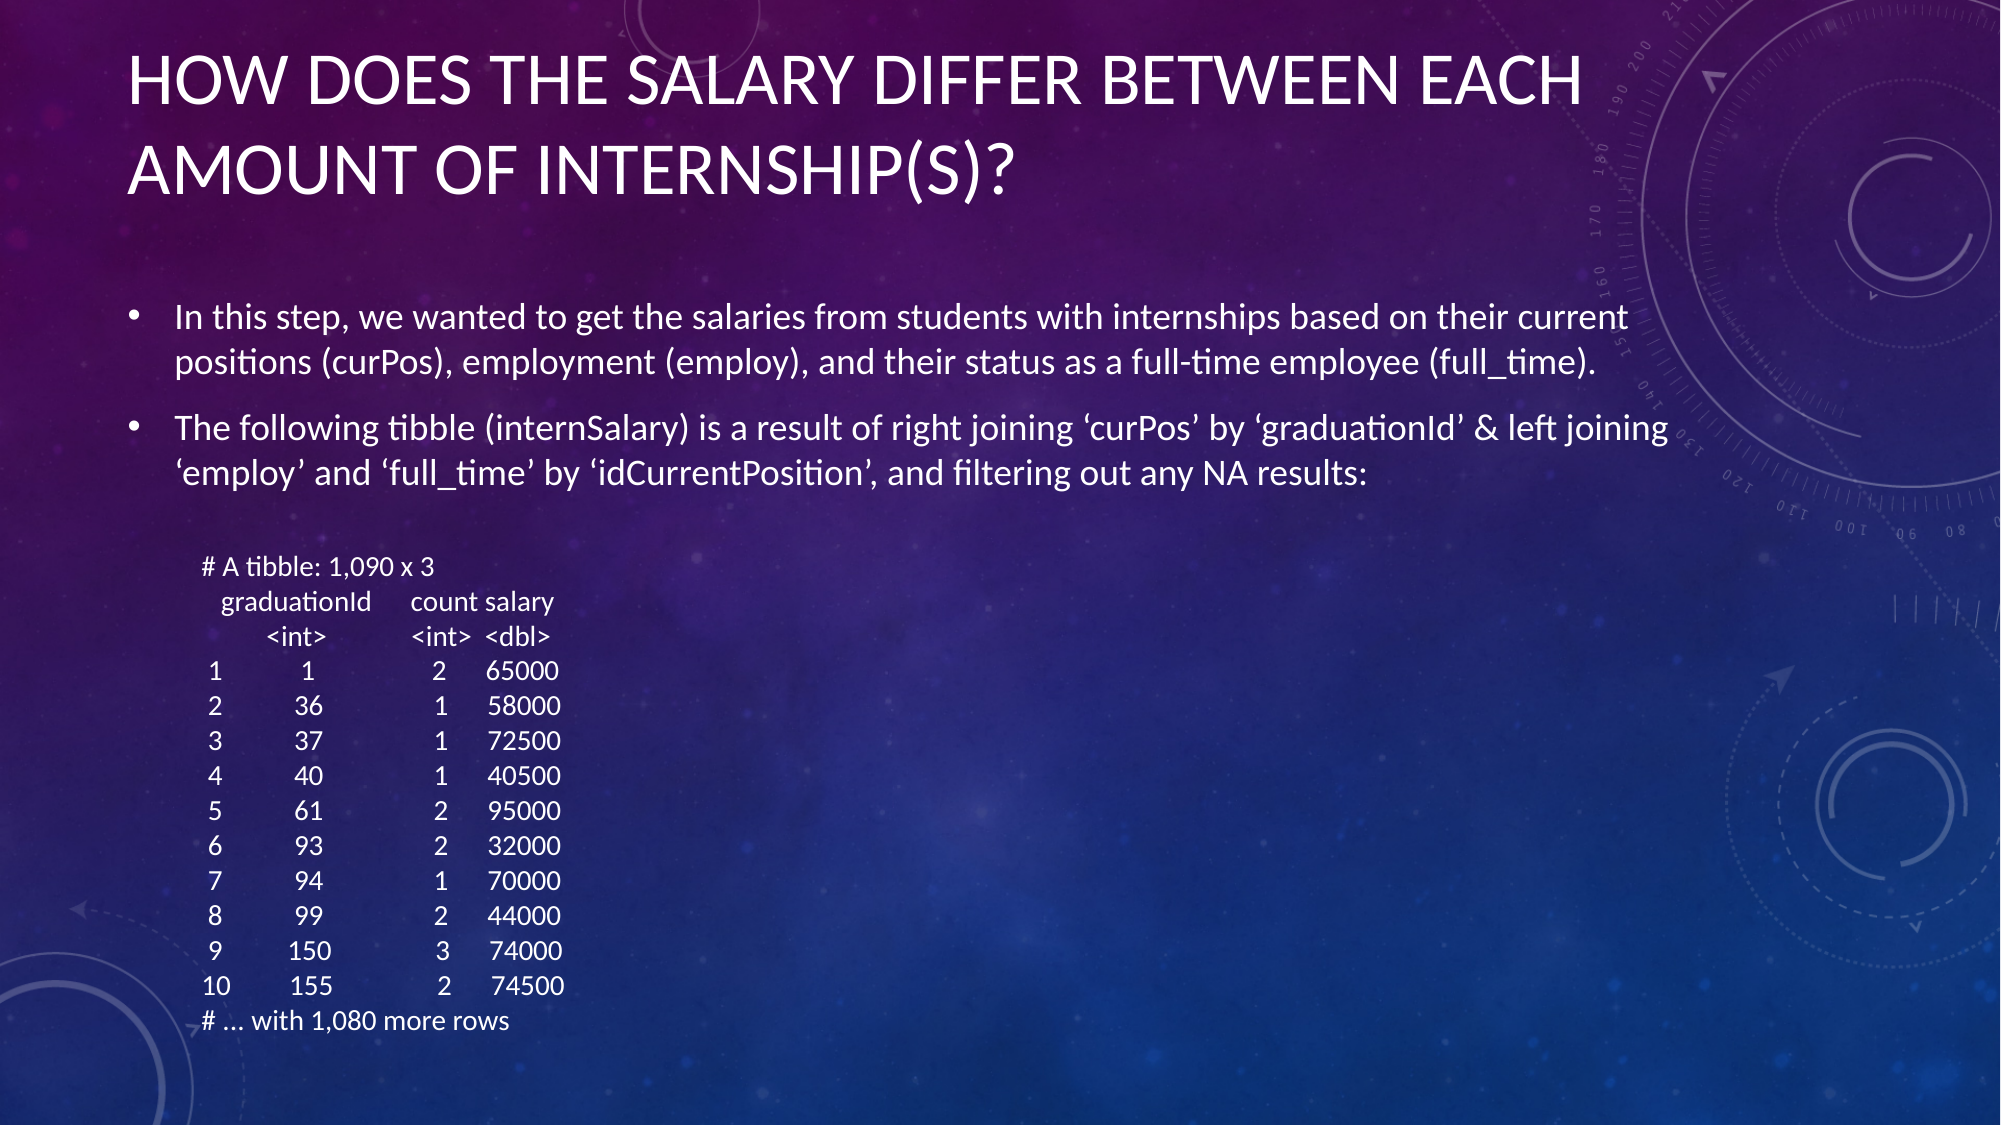

# How does the salary differ between each amount of internship(s)?
In this step, we wanted to get the salaries from students with internships based on their current positions (curPos), employment (employ), and their status as a full-time employee (full_time).
The following tibble (internSalary) is a result of right joining ‘curPos’ by ‘graduationId’ & left joining ‘employ’ and ‘full_time’ by ‘idCurrentPosition’, and filtering out any NA results:

# A tibble: 1,090 x 3
   graduationId      count salary
          <int>             <int>  <dbl>
 1            1                  2      65000
 2           36                 1      58000
 3           37                 1      72500
 4           40                 1      40500
 5           61                 2      95000
 6           93                 2      32000
 7           94                 1      70000
 8           99                 2      44000
 9          150                3      74000
10         155                2      74500
# ... with 1,080 more rows